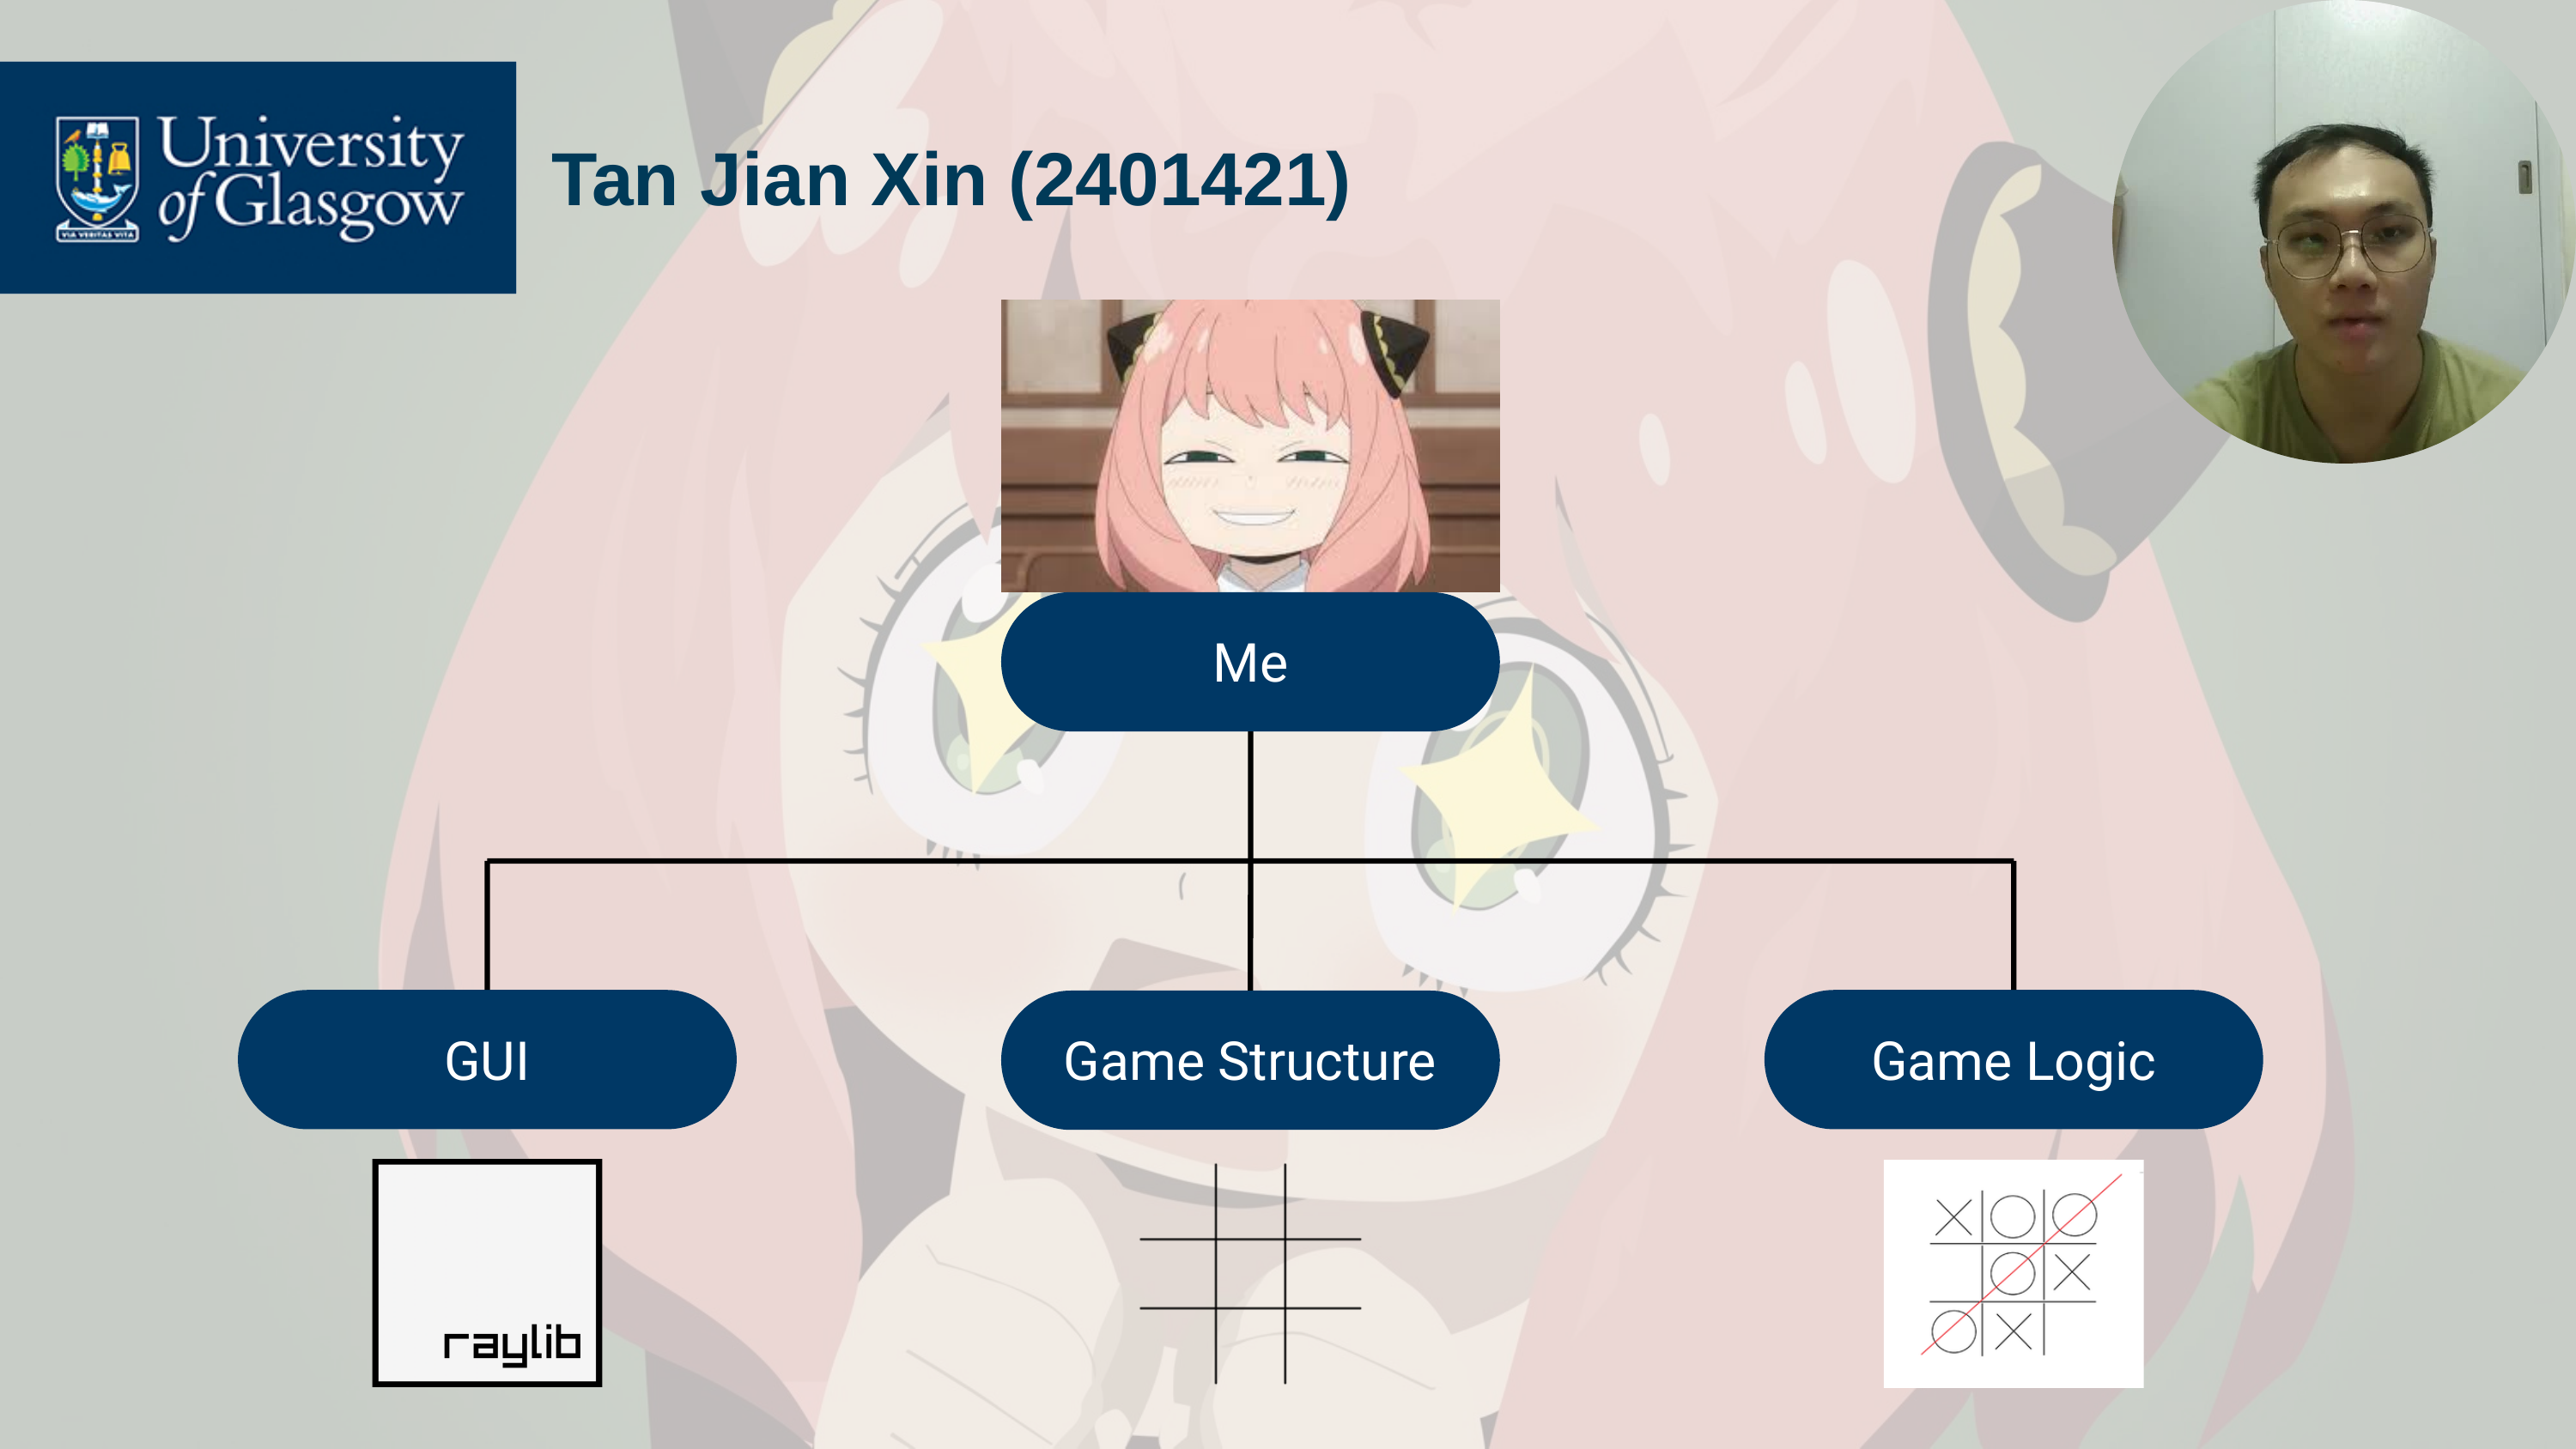

Tan Jian Xin (2401421)

Me

GUI

Game Logic

Game Structure